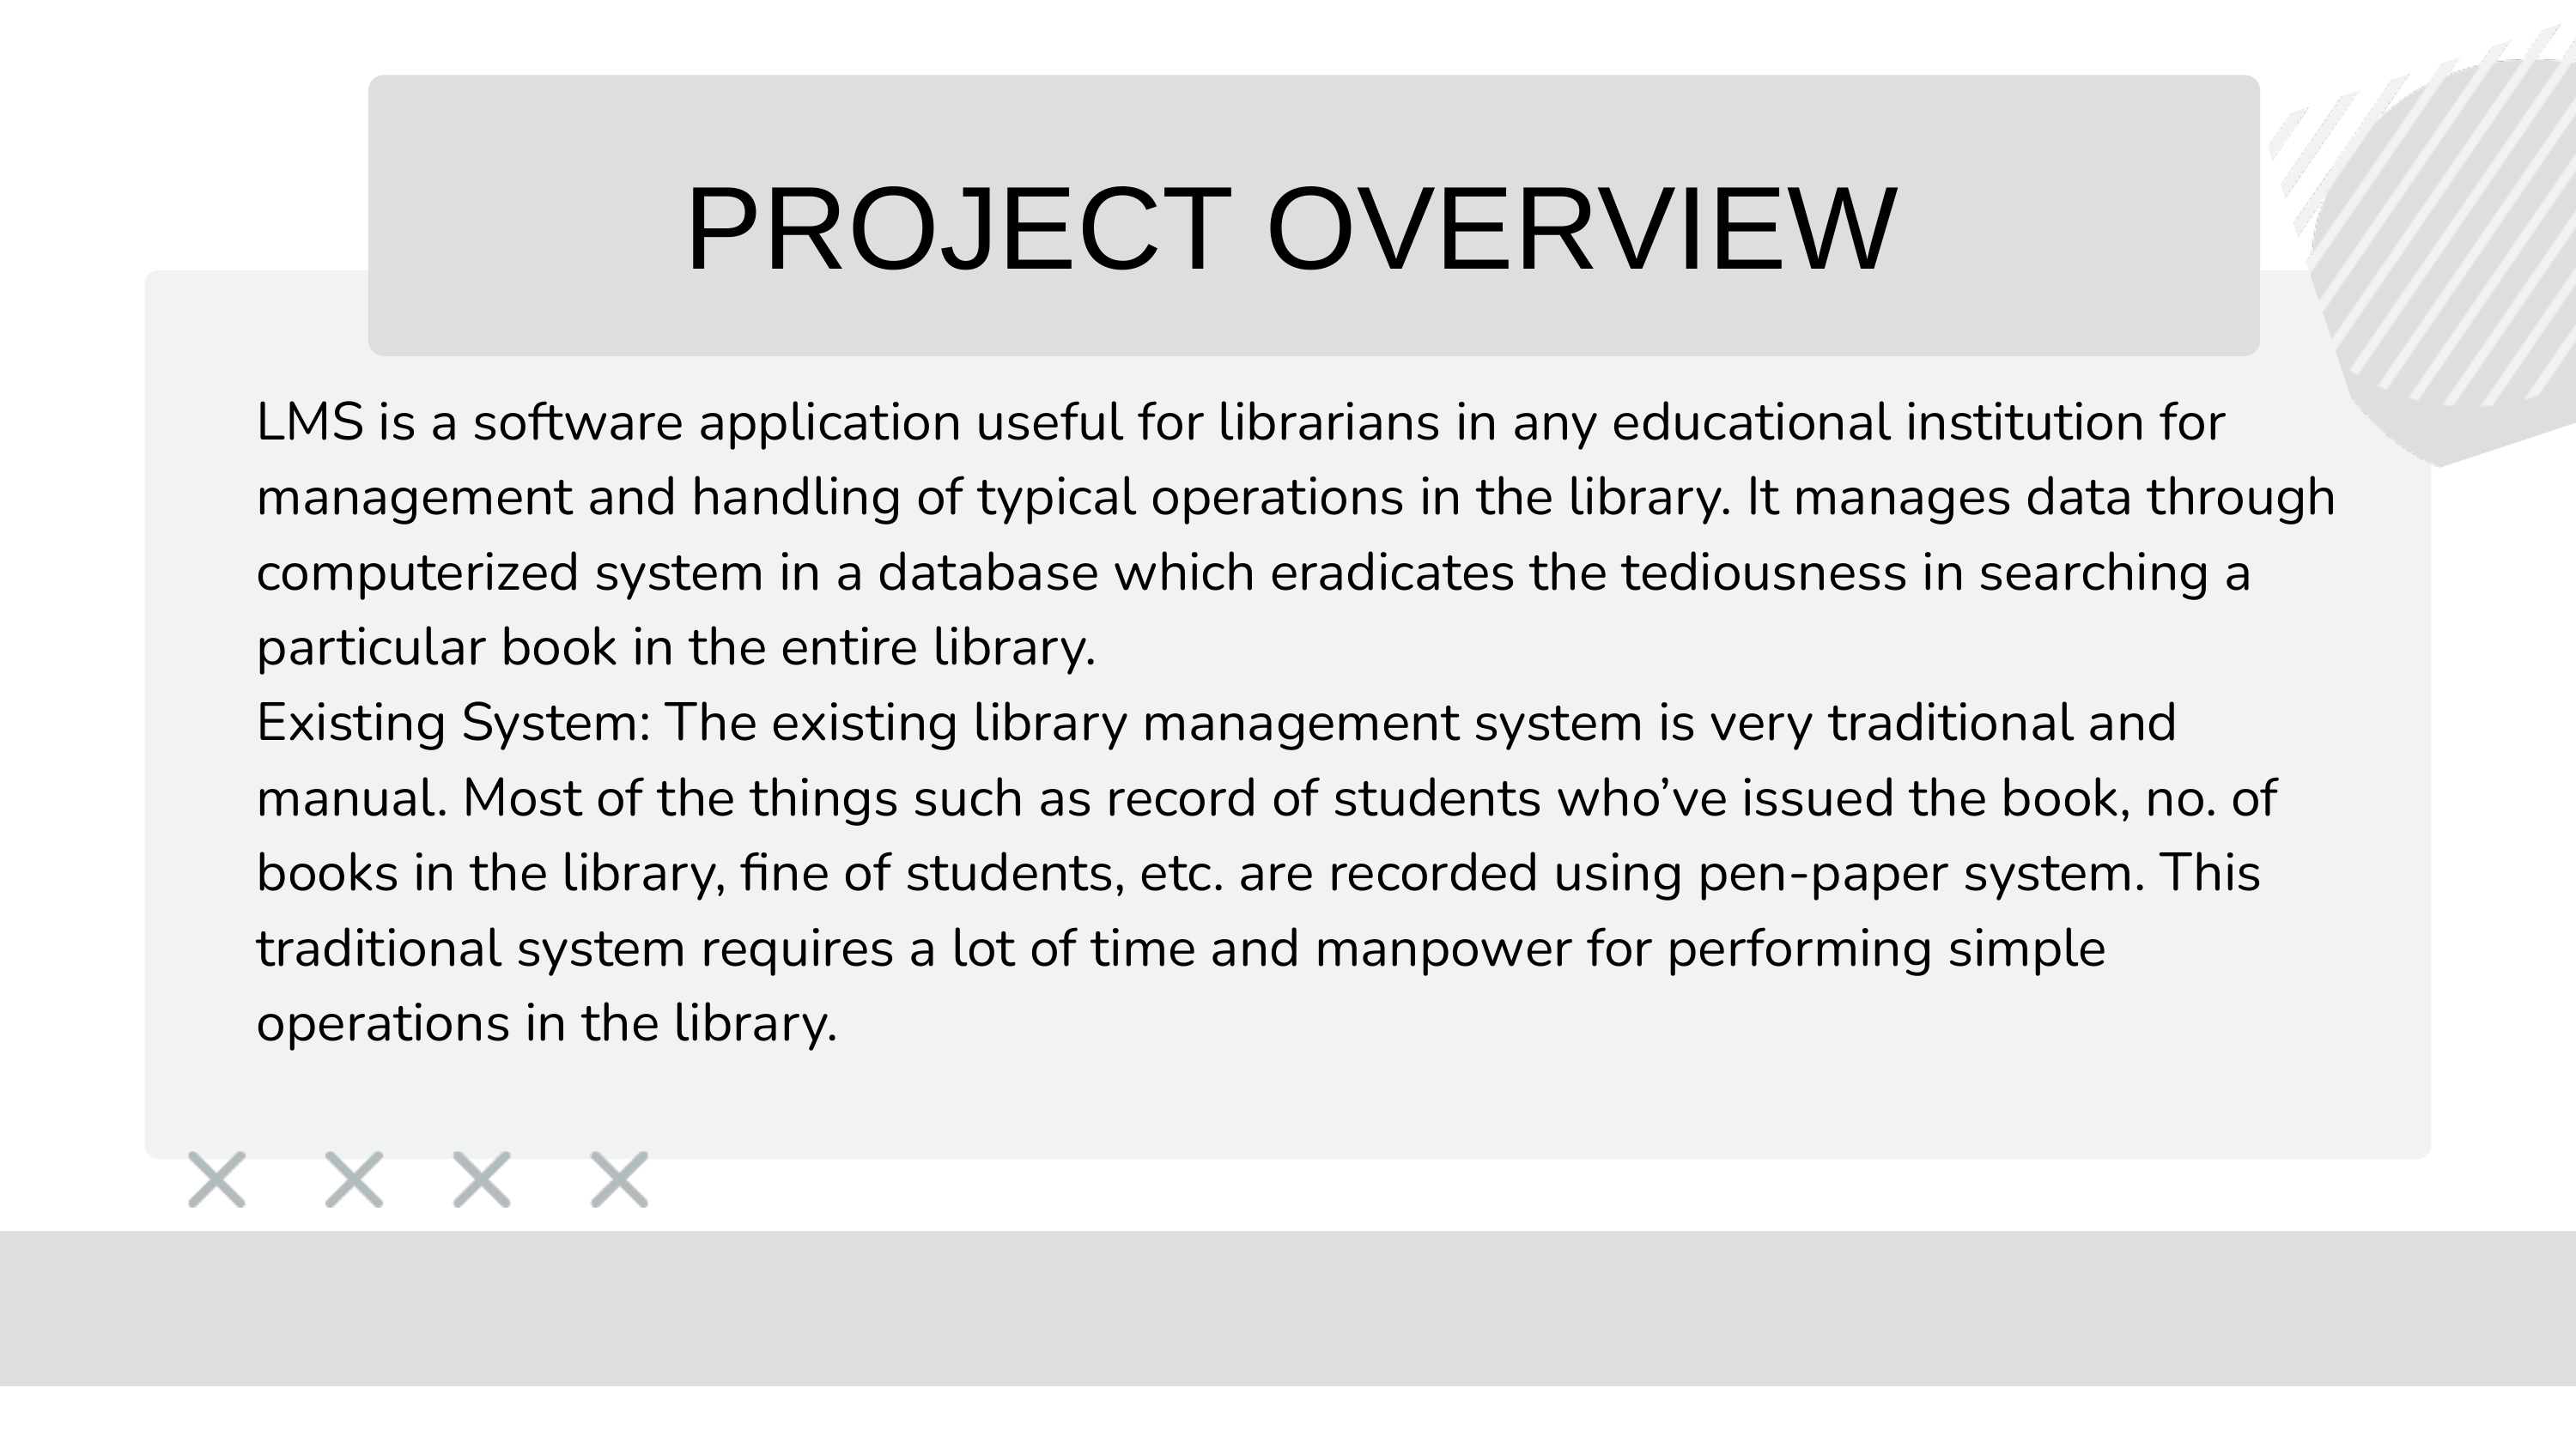

PROJECT OVERVIEW

LMS is a software application useful for librarians in any educational institution for management and handling of typical operations in the library. It manages data through computerized system in a database which eradicates the tediousness in searching a particular book in the entire library.
Existing System: The existing library management system is very traditional and manual. Most of the things such as record of students who’ve issued the book, no. of books in the library, fine of students, etc. are recorded using pen-paper system. This traditional system requires a lot of time and manpower for performing simple operations in the library.